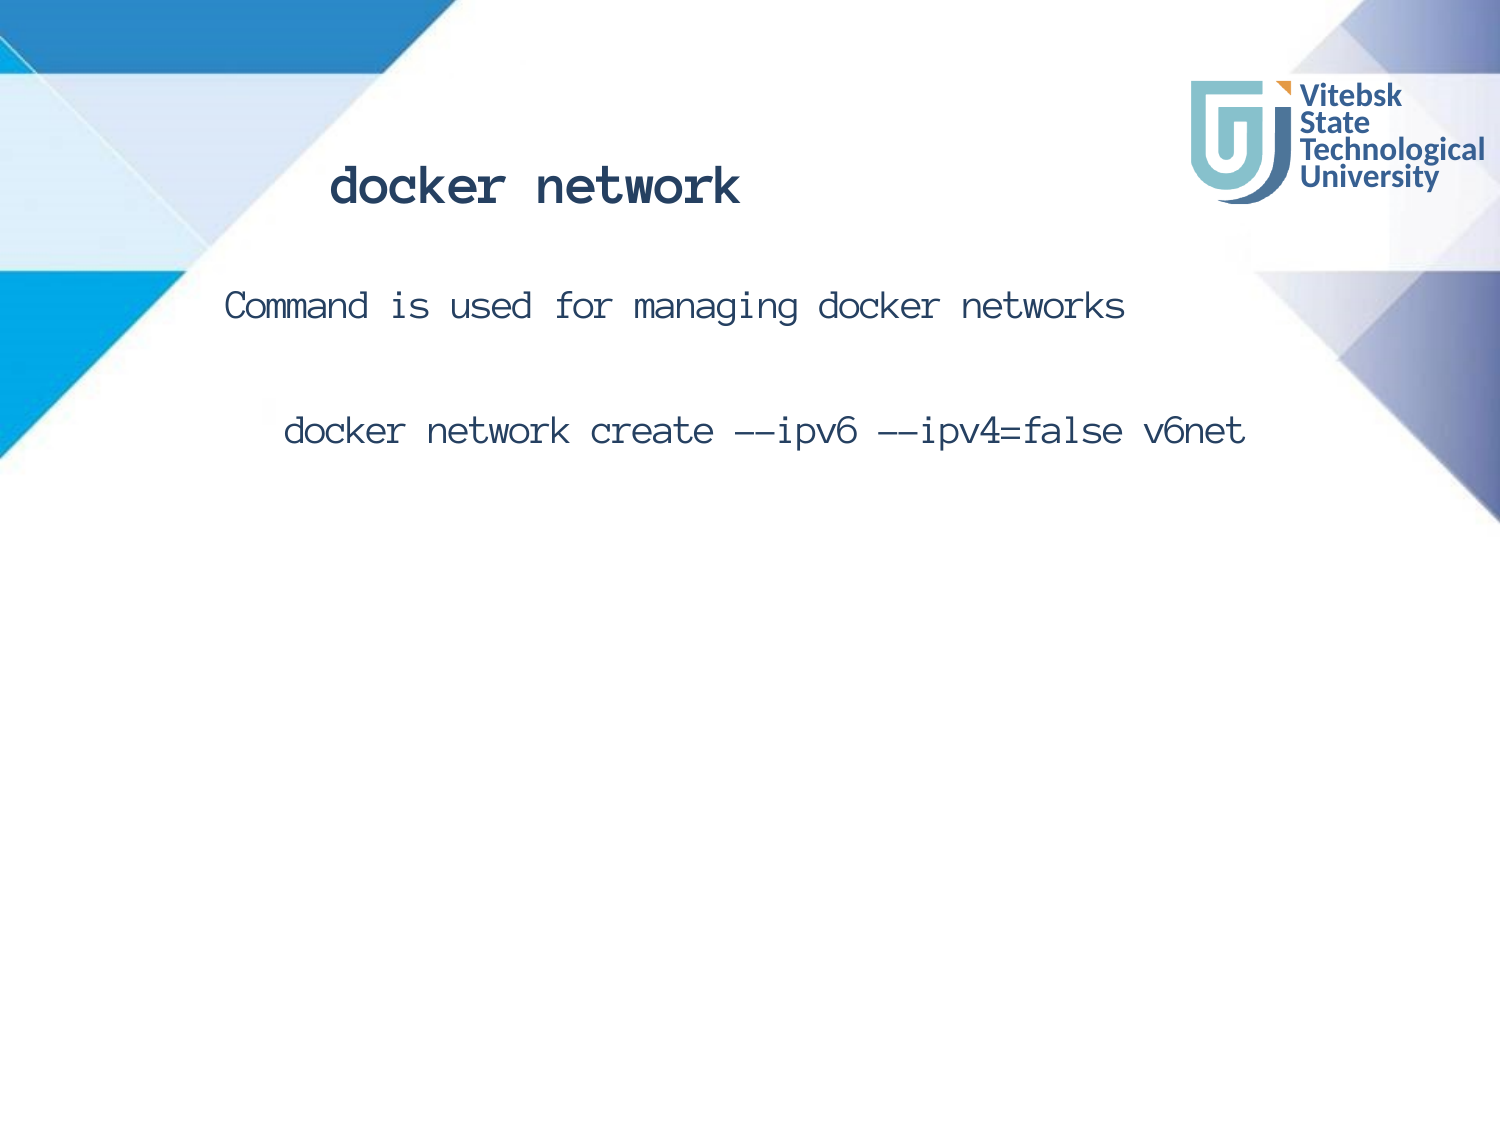

# docker network
Command is used for managing docker networks
docker network create --ipv6 --ipv4=false v6net